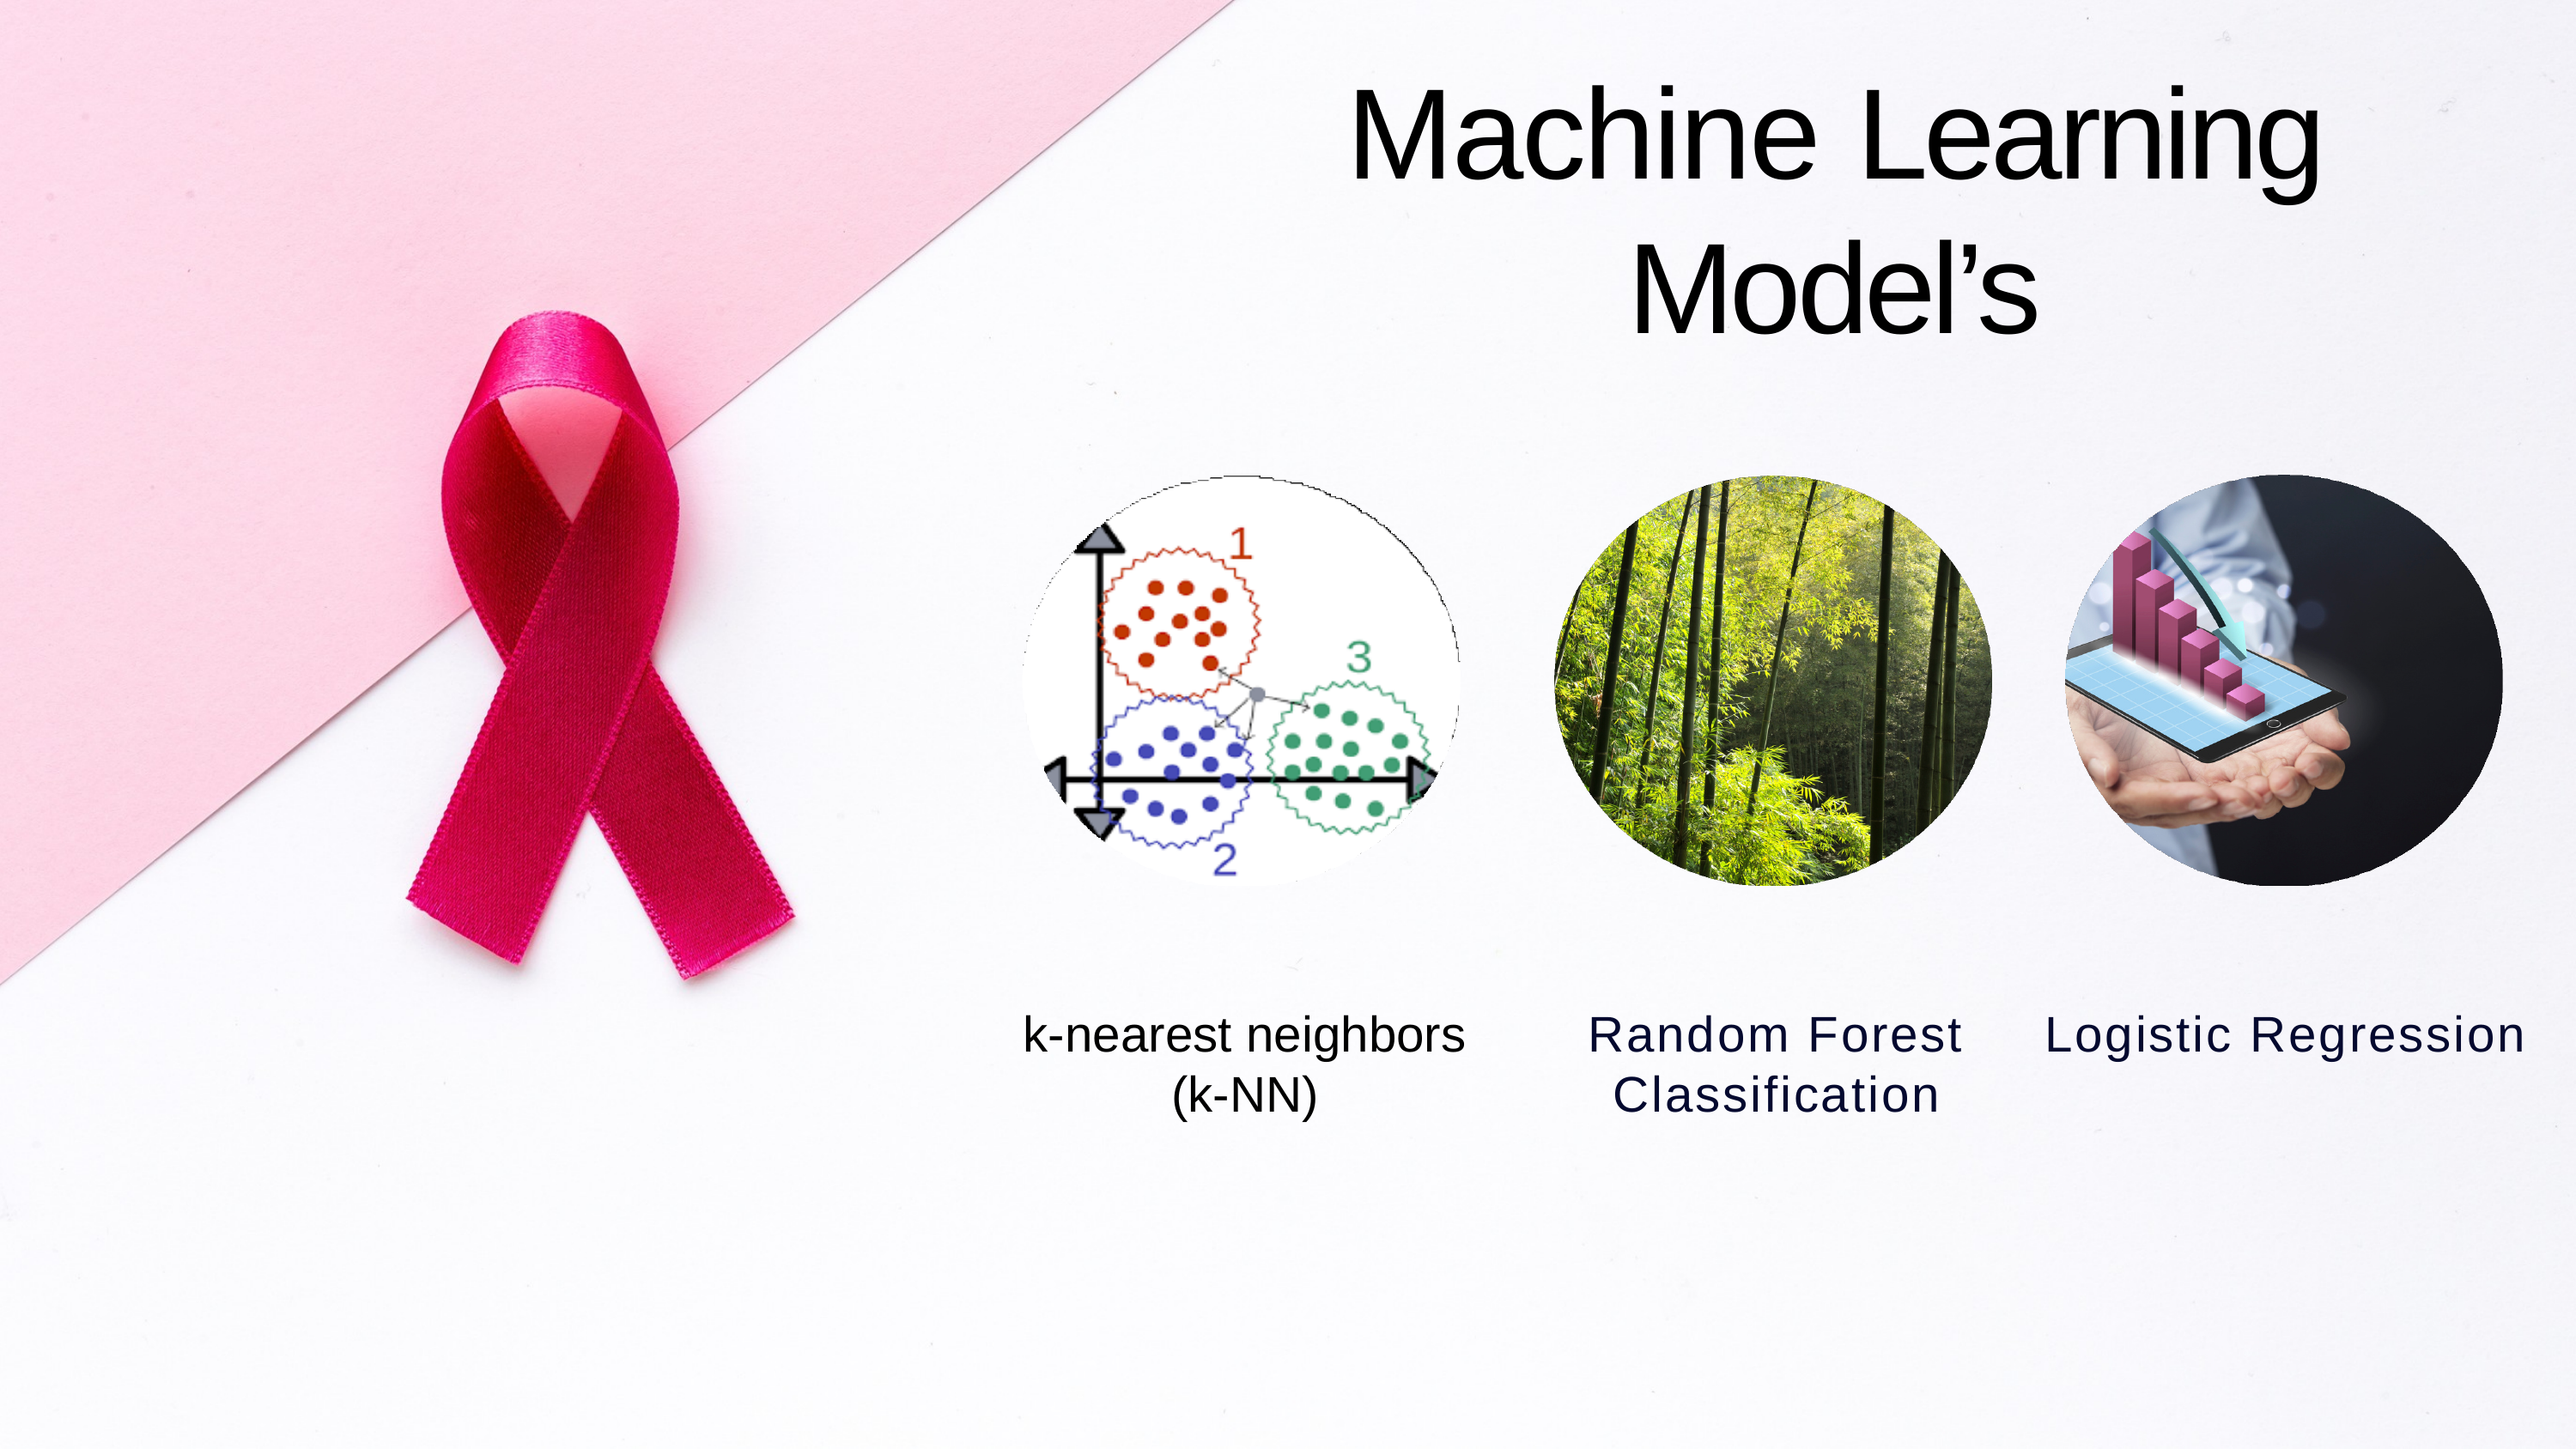

Machine Learning Model’s

k-nearest neighbors (k-NN)
Logistic Regression
Random Forest Classification